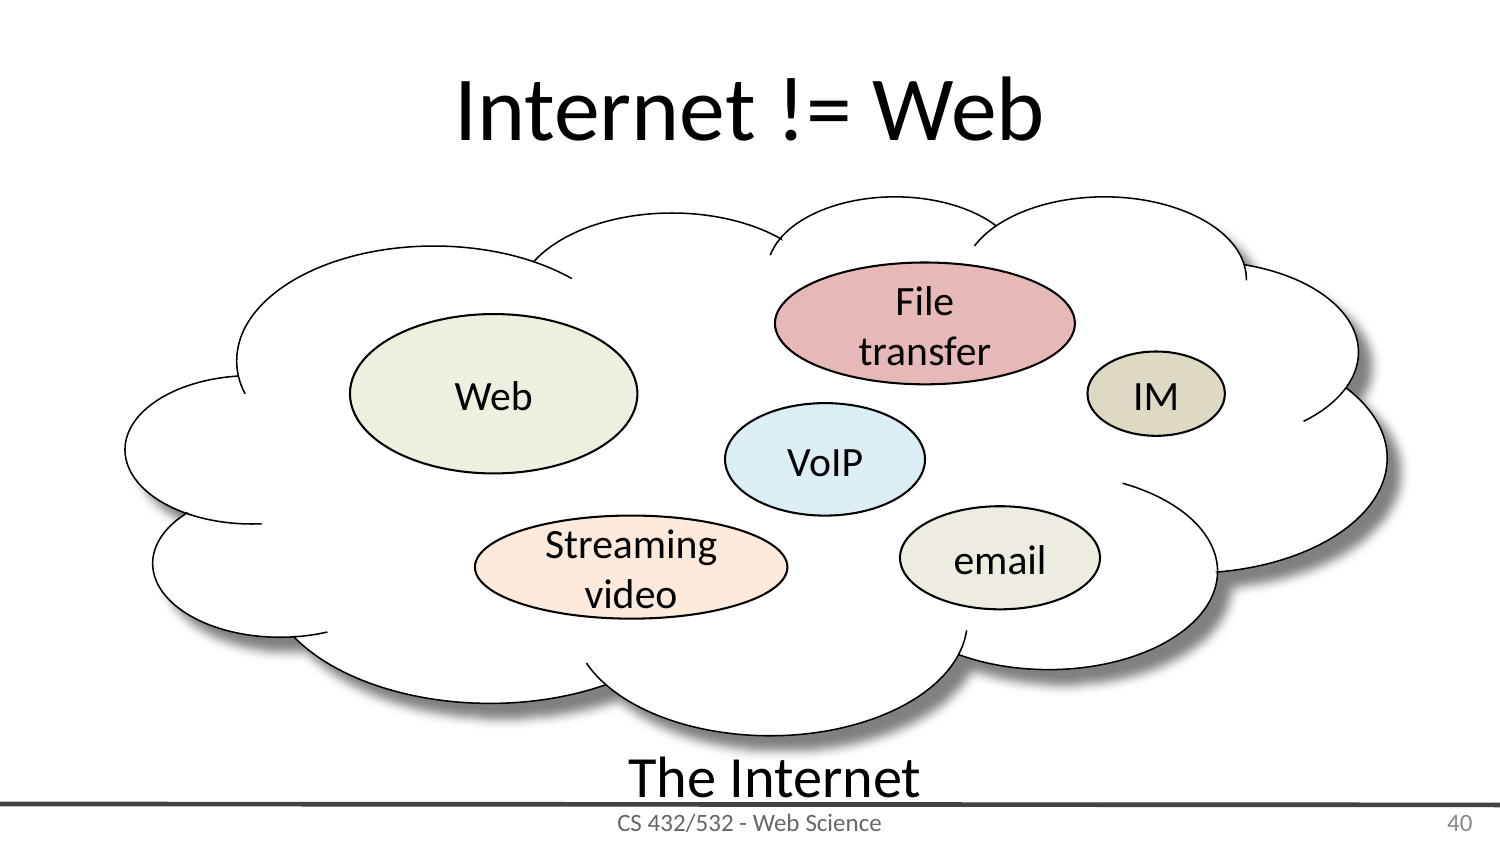

Internet != Web

File transfer
Web
IM
VoIP
email
Streaming video
The Internet
40